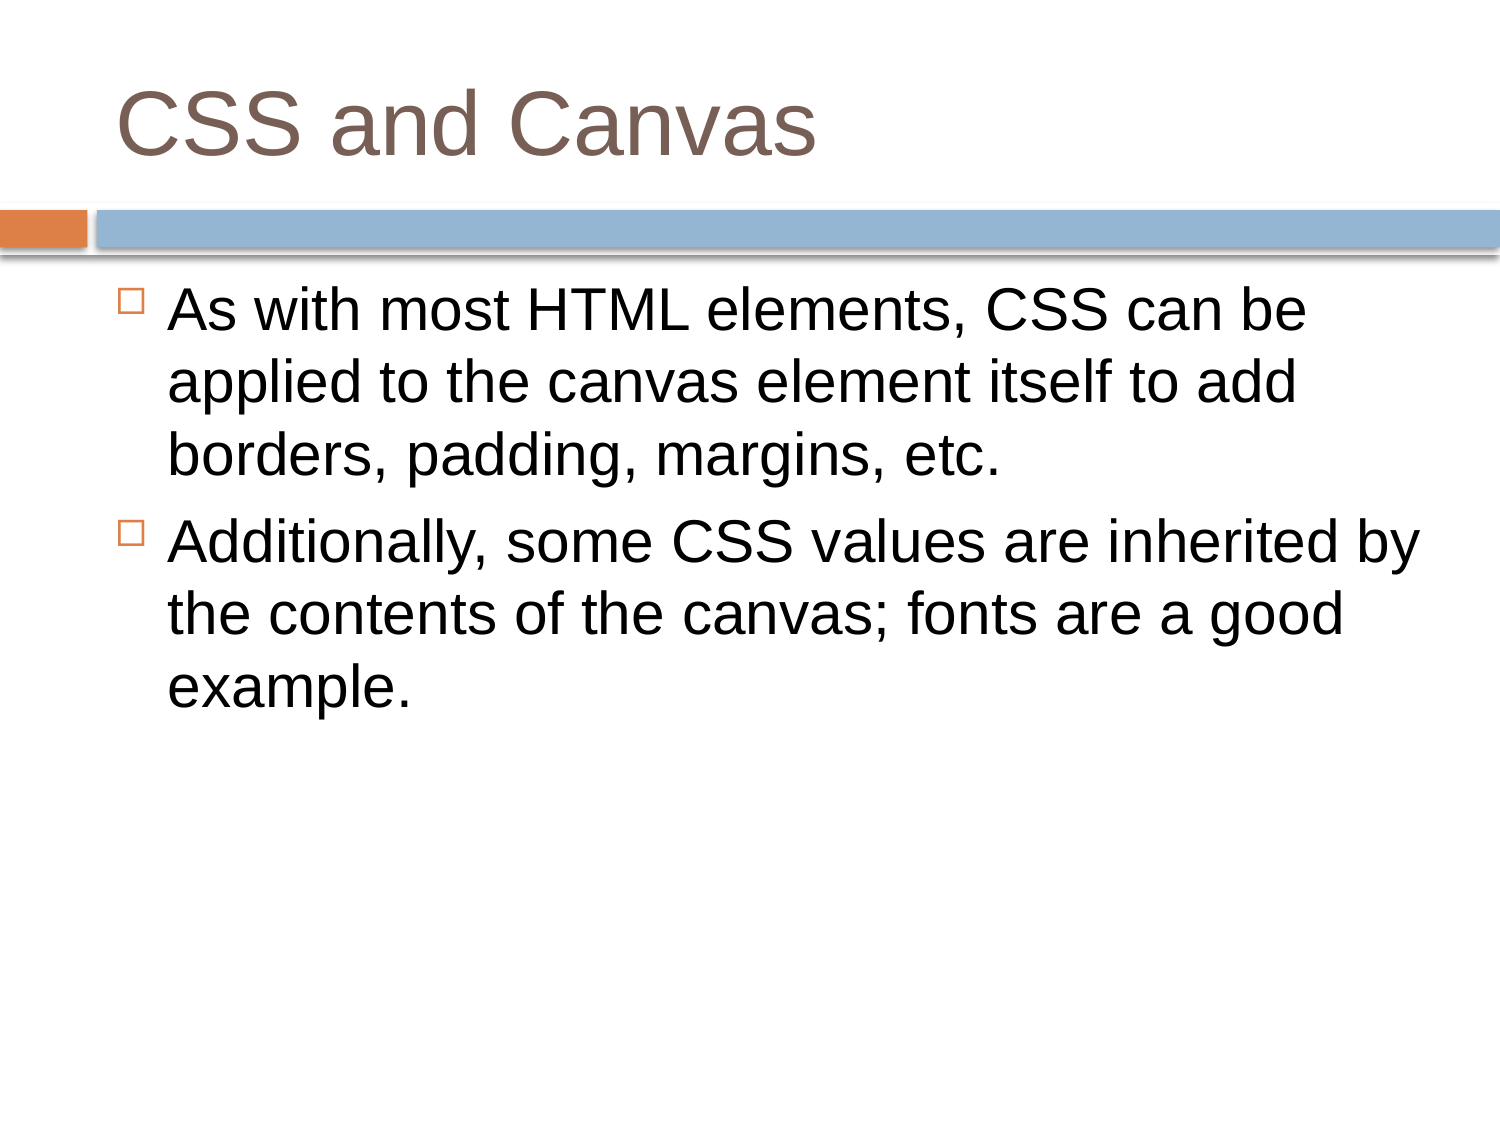

# CSS and Canvas
As with most HTML elements, CSS can be applied to the canvas element itself to add borders, padding, margins, etc.
Additionally, some CSS values are inherited by the contents of the canvas; fonts are a good example.